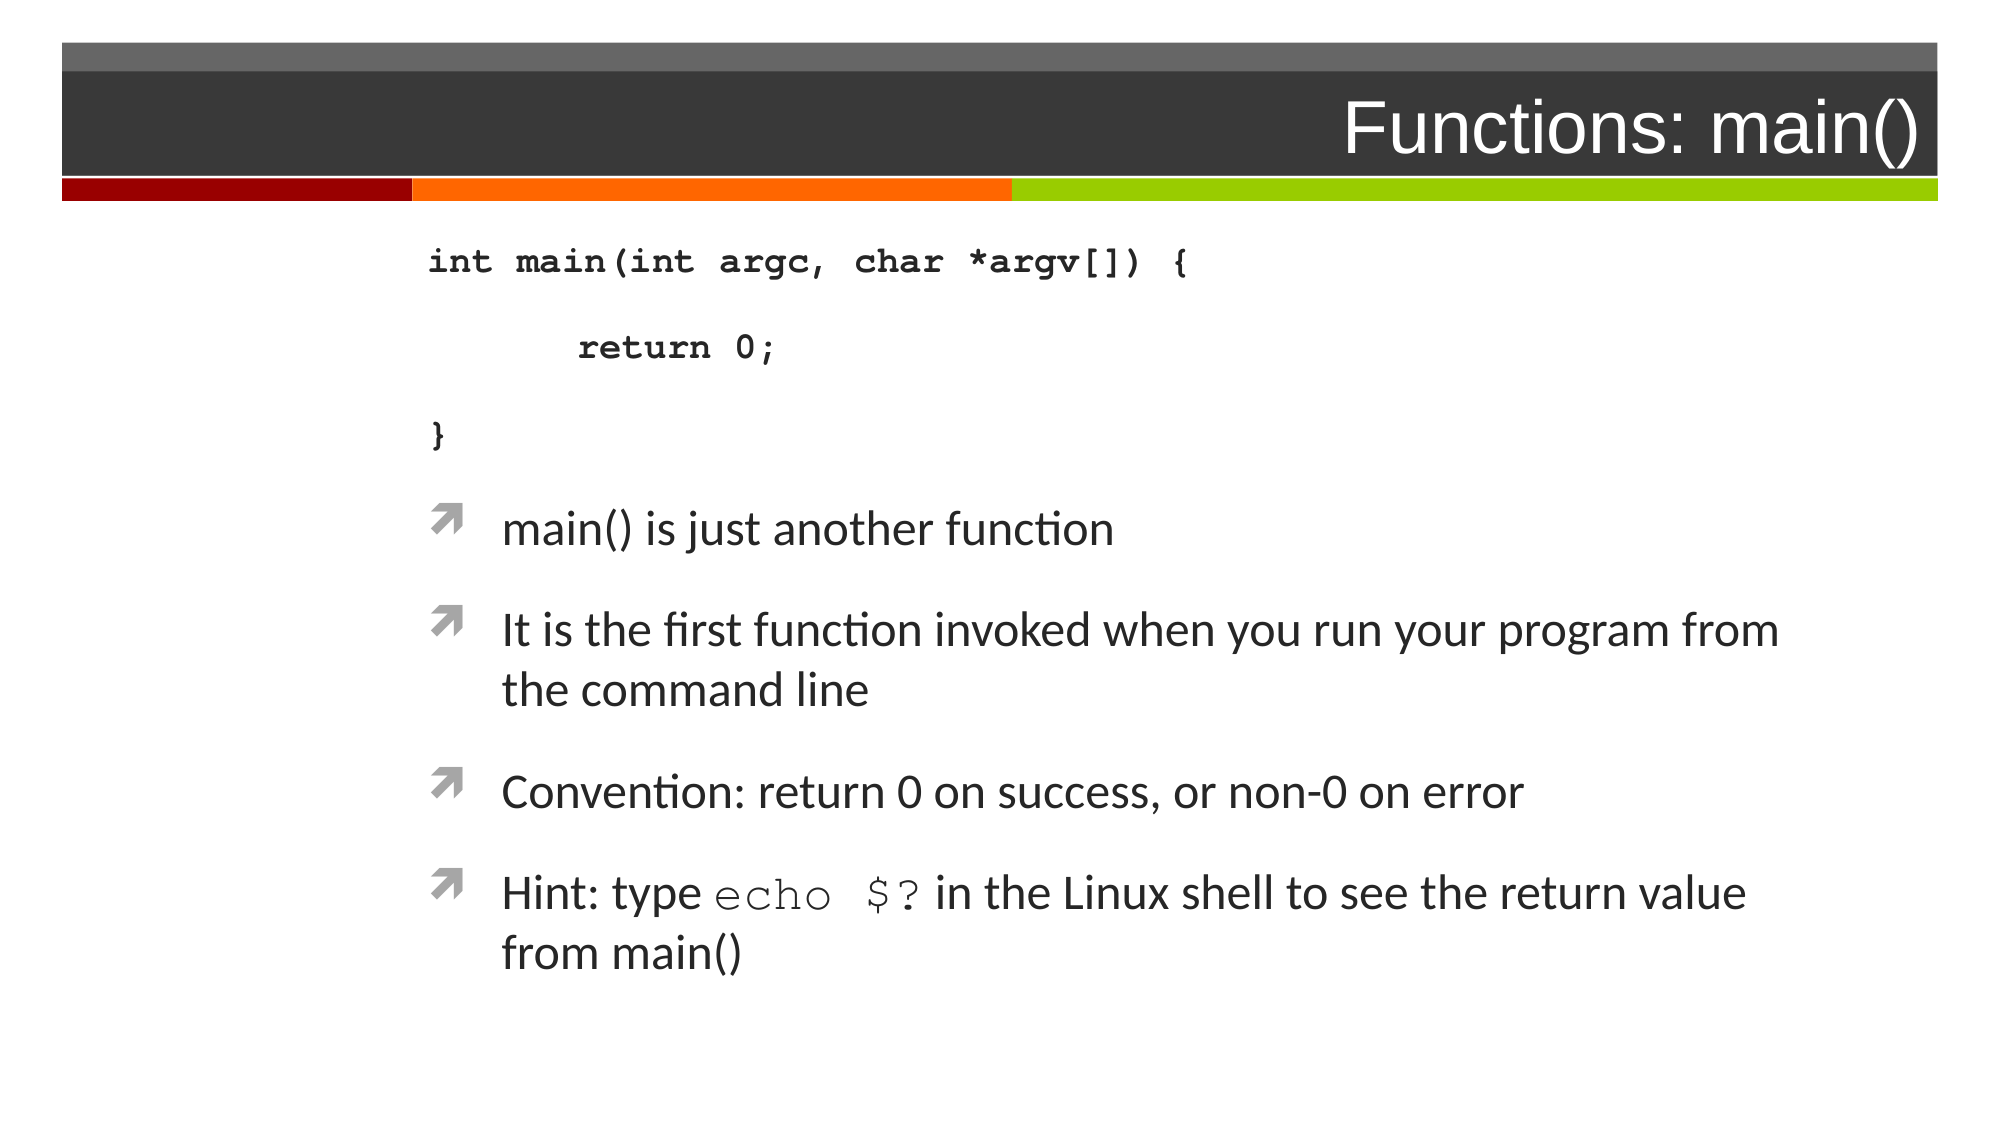

# Functions: main()
int main(int argc, char *argv[]) {
	return 0;
}
main() is just another function
It is the first function invoked when you run your program from the command line
Convention: return 0 on success, or non-0 on error
Hint: type echo $? in the Linux shell to see the return value from main()